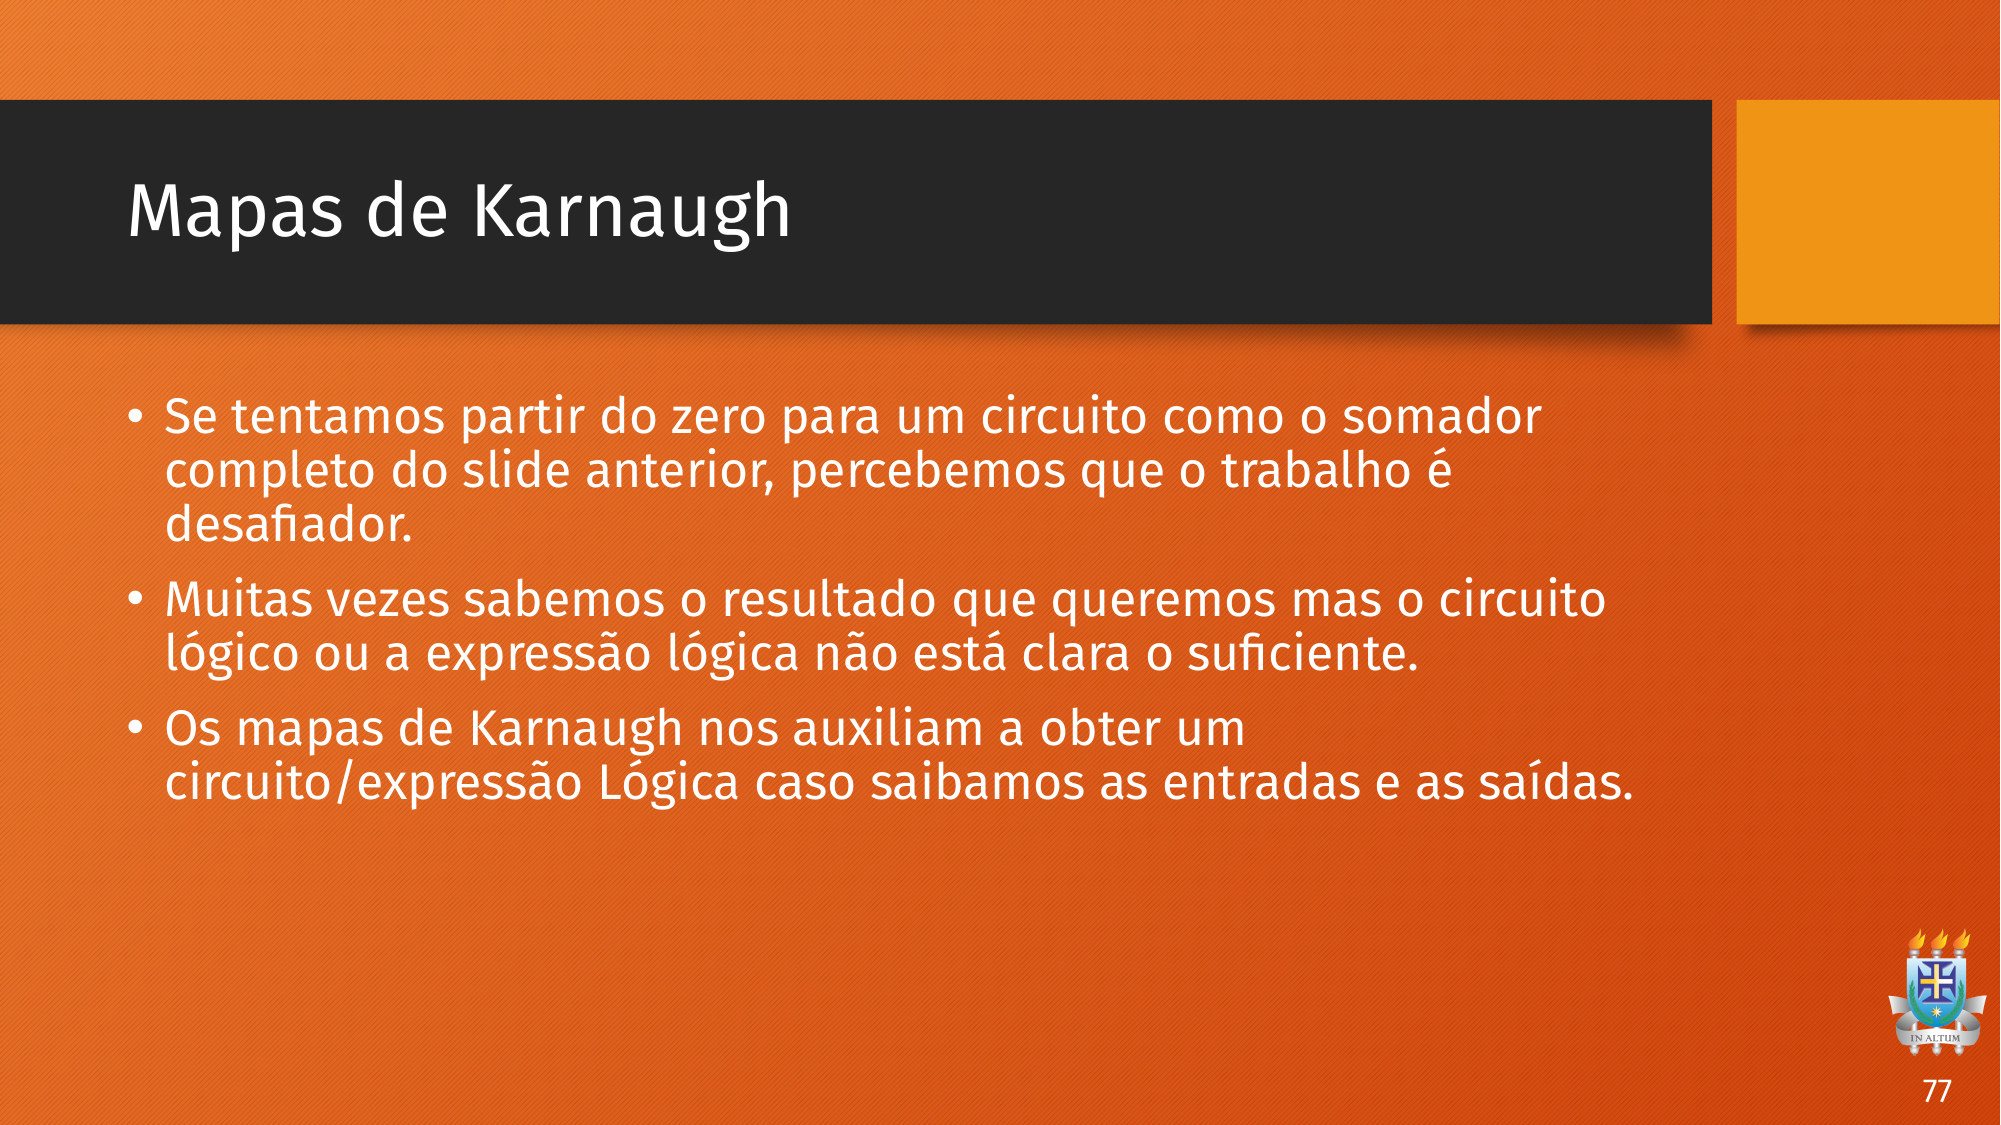

# Mapas de Karnaugh
Se tentamos partir do zero para um circuito como o somador completo do slide anterior, percebemos que o trabalho é desafiador.
Muitas vezes sabemos o resultado que queremos mas o circuito lógico ou a expressão lógica não está clara o suficiente.
Os mapas de Karnaugh nos auxiliam a obter um circuito/expressão Lógica caso saibamos as entradas e as saídas.

77